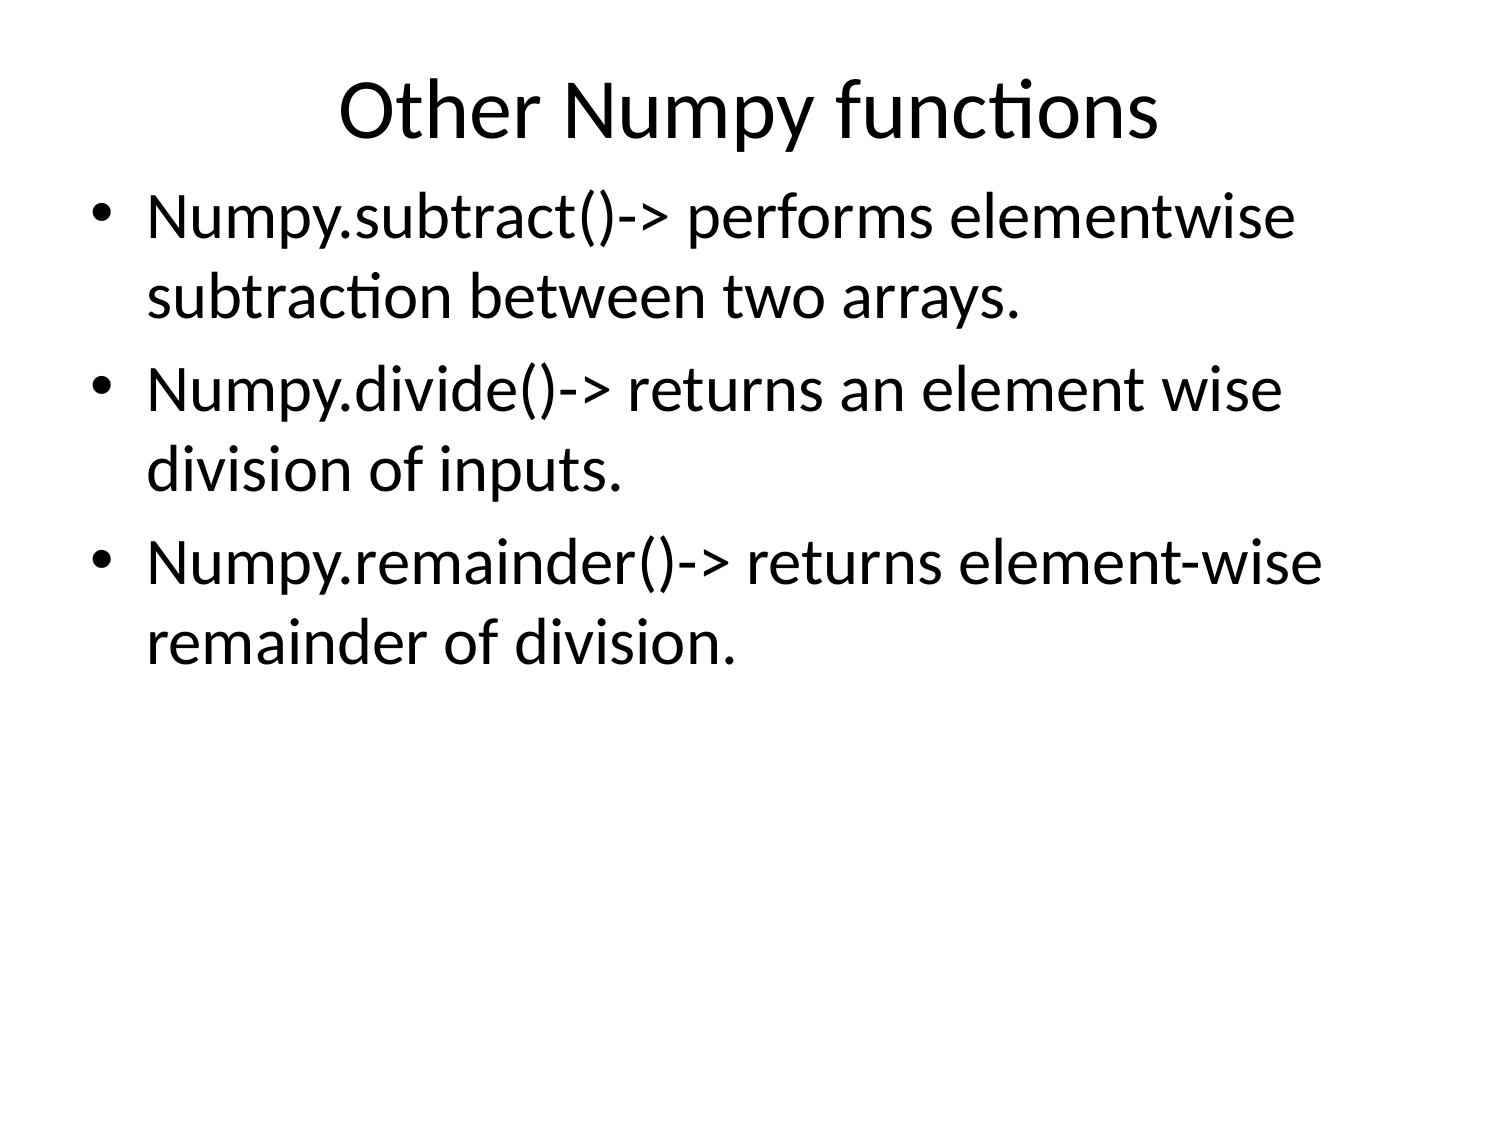

# Other Numpy functions
Numpy.subtract()-> performs elementwise subtraction between two arrays.
Numpy.divide()-> returns an element wise division of inputs.
Numpy.remainder()-> returns element-wise remainder of division.